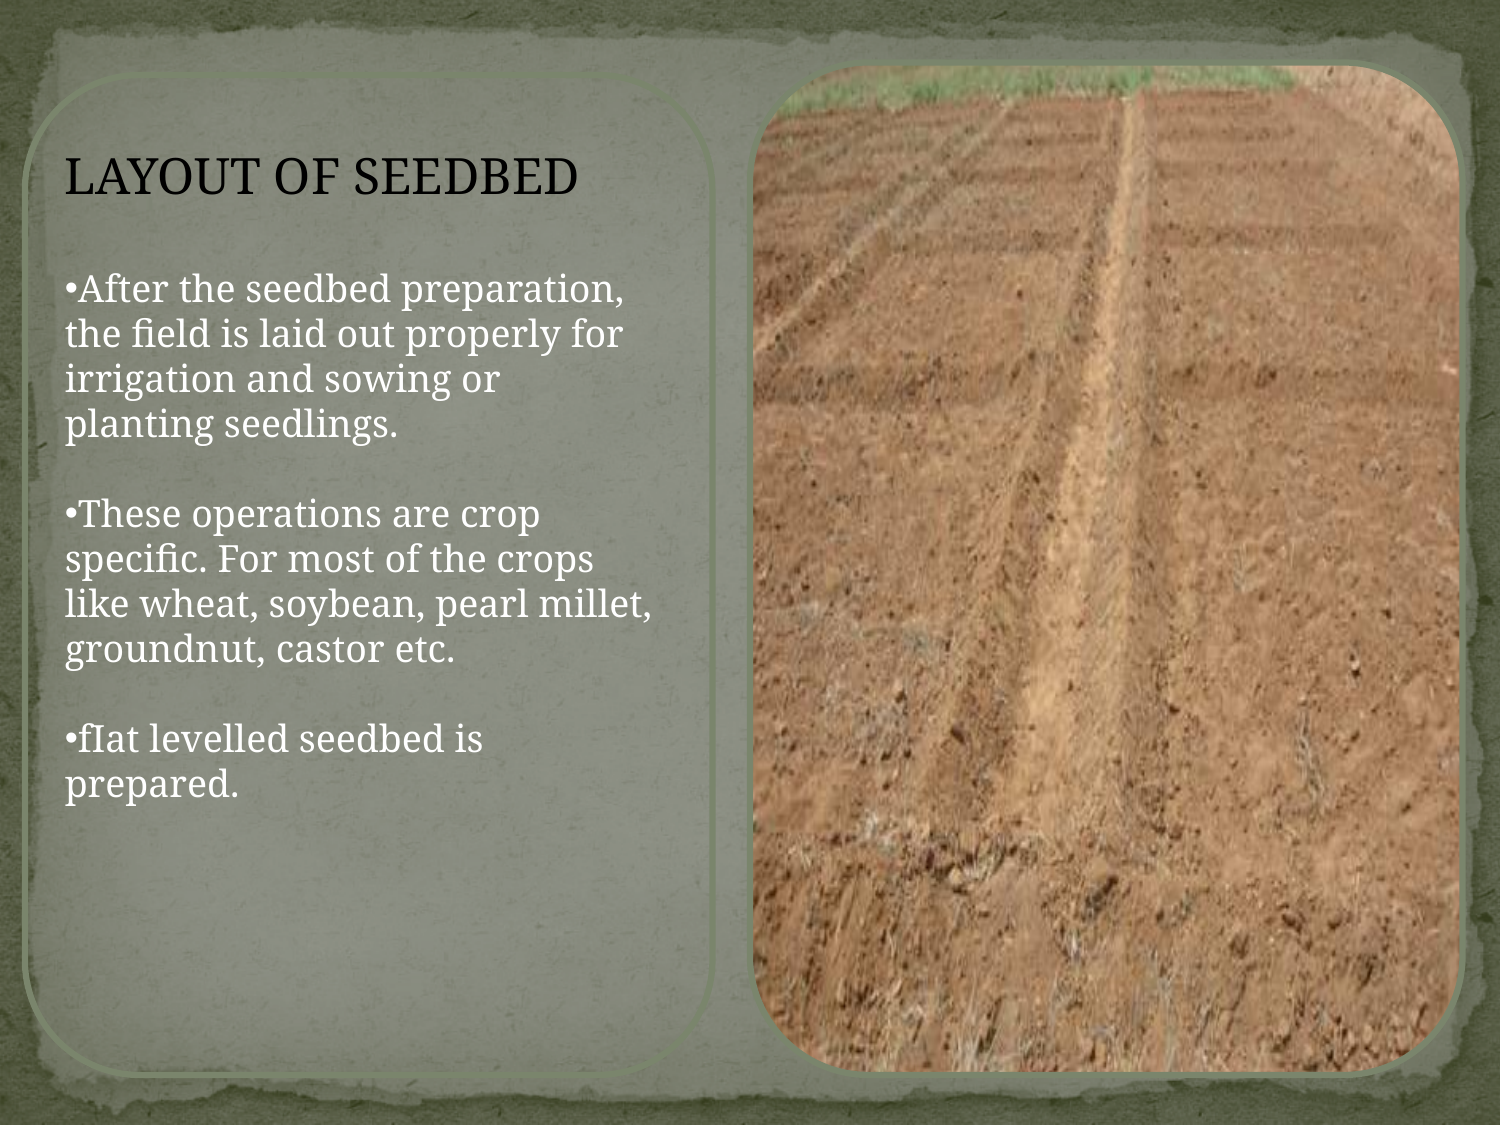

LAYOUT OF SEEDBED

After the seedbed preparation, the field is laid out properly for irrigation and sowing or planting seedlings.

These operations are crop specific. For most of the crops like wheat, soybean, pearl millet, groundnut, castor etc.

fIat levelled seedbed is prepared.